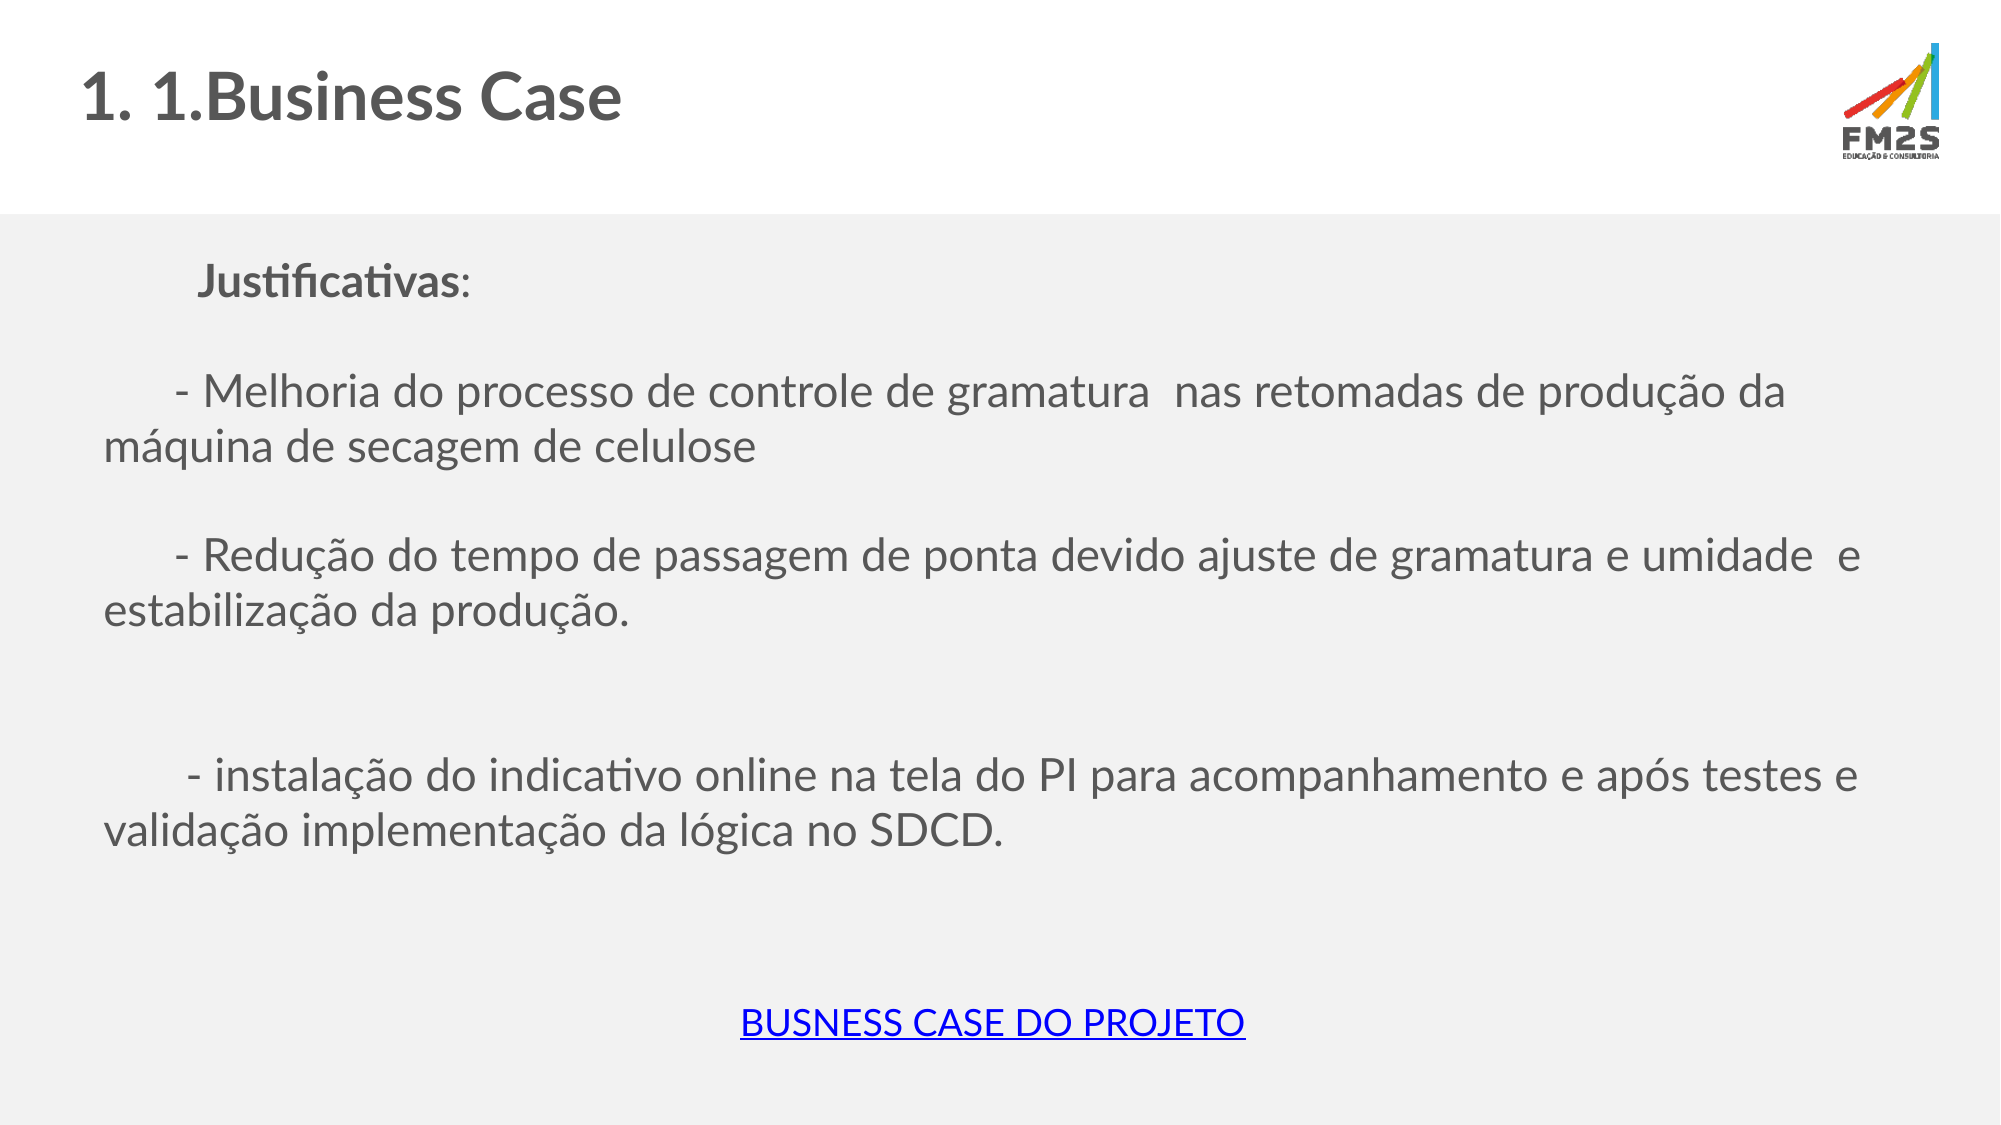

1.Business Case
        Justificativas:

      - Melhoria do processo de controle de gramatura  nas retomadas de produção da máquina de secagem de celulose

      - Redução do tempo de passagem de ponta devido ajuste de gramatura e umidade  e estabilização da produção.

       - instalação do indicativo online na tela do PI para acompanhamento e após testes e validação implementação da lógica no SDCD.

BUSNESS CASE DO PROJETO